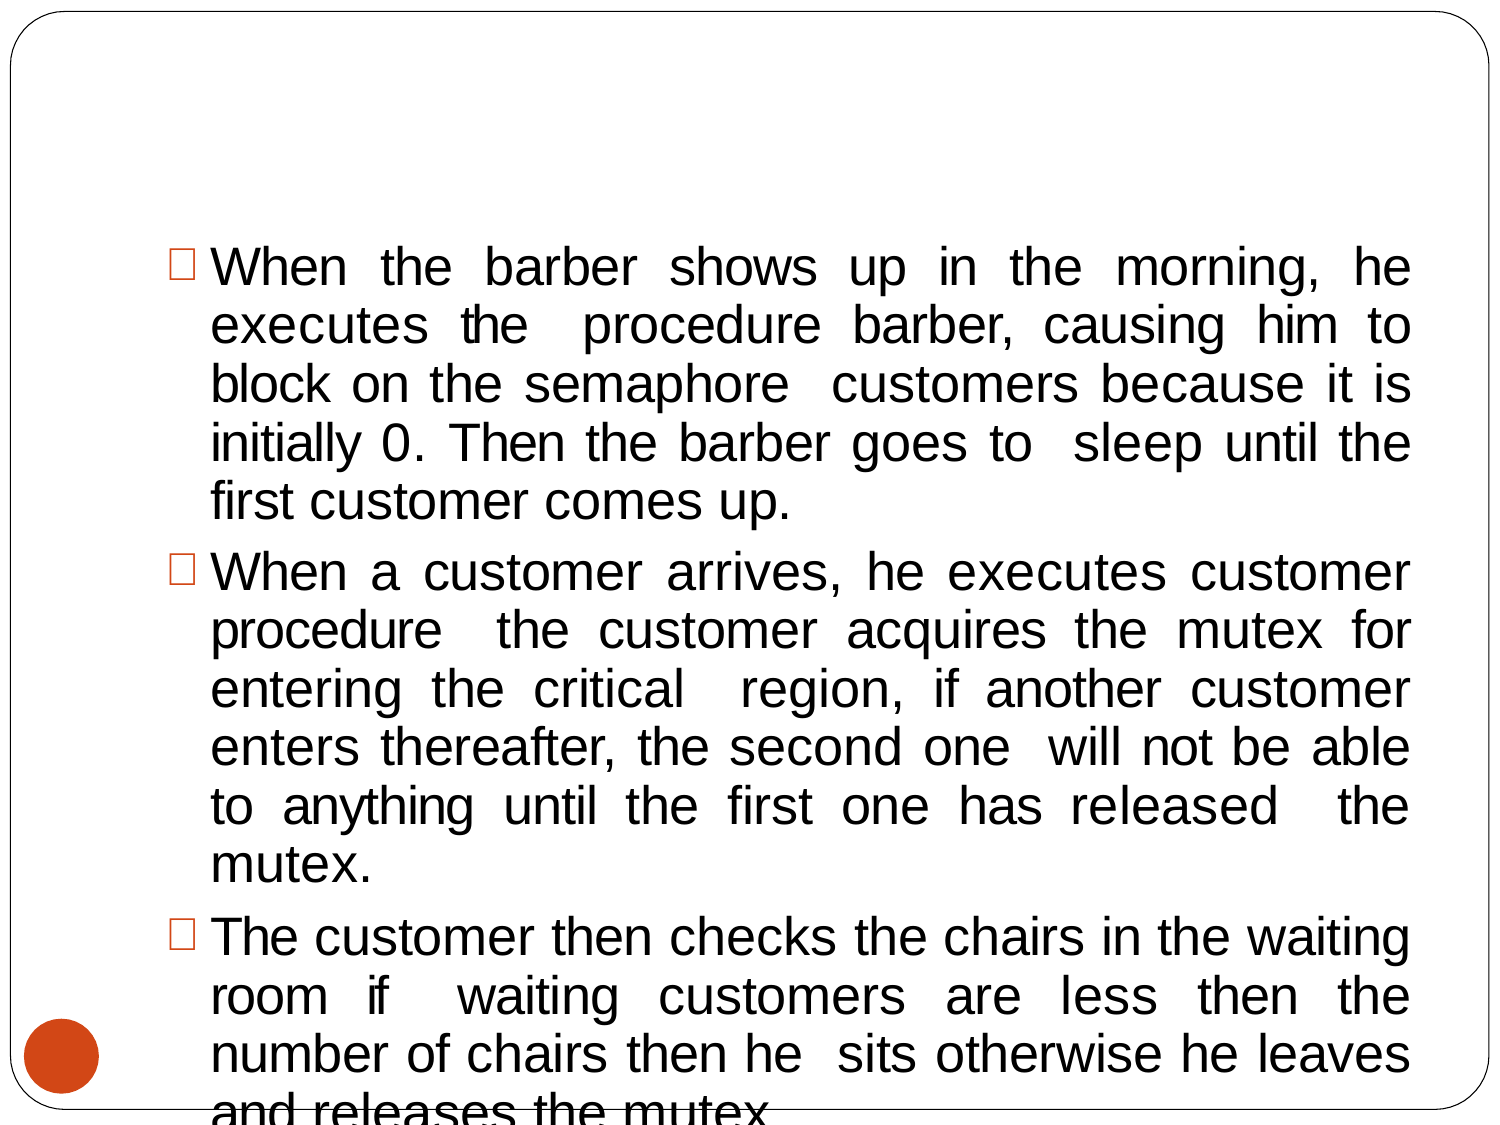

#
When the barber shows up in the morning, he executes the  procedure barber, causing him to block on the semaphore  customers because it is initially 0. Then the barber goes to  sleep until the first customer comes up.
When a customer arrives, he executes customer procedure  the customer acquires the mutex for entering the critical  region, if another customer enters thereafter, the second one  will not be able to anything until the first one has released  the mutex.
The customer then checks the chairs in the waiting room if  waiting customers are less then the number of chairs then he  sits otherwise he leaves and releases the mutex.